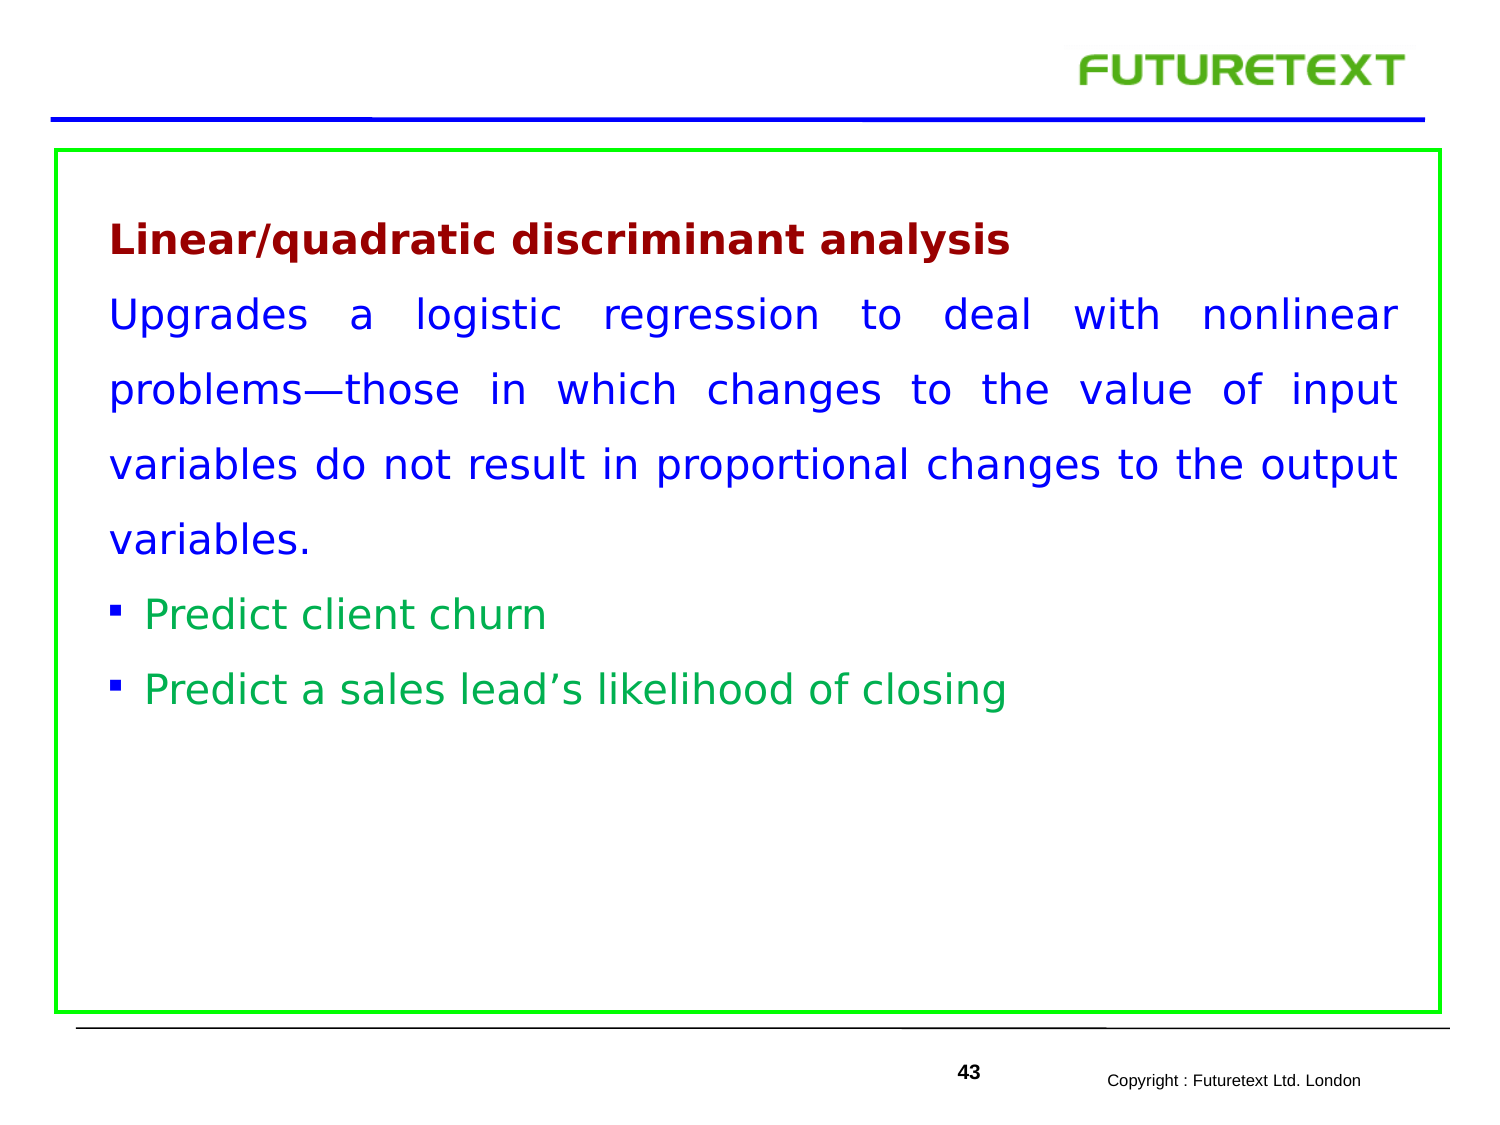

Linear/quadratic discriminant analysis
Upgrades a logistic regression to deal with nonlinear problems—those in which changes to the value of input variables do not result in proportional changes to the output variables.
Predict client churn
Predict a sales lead’s likelihood of closing
43